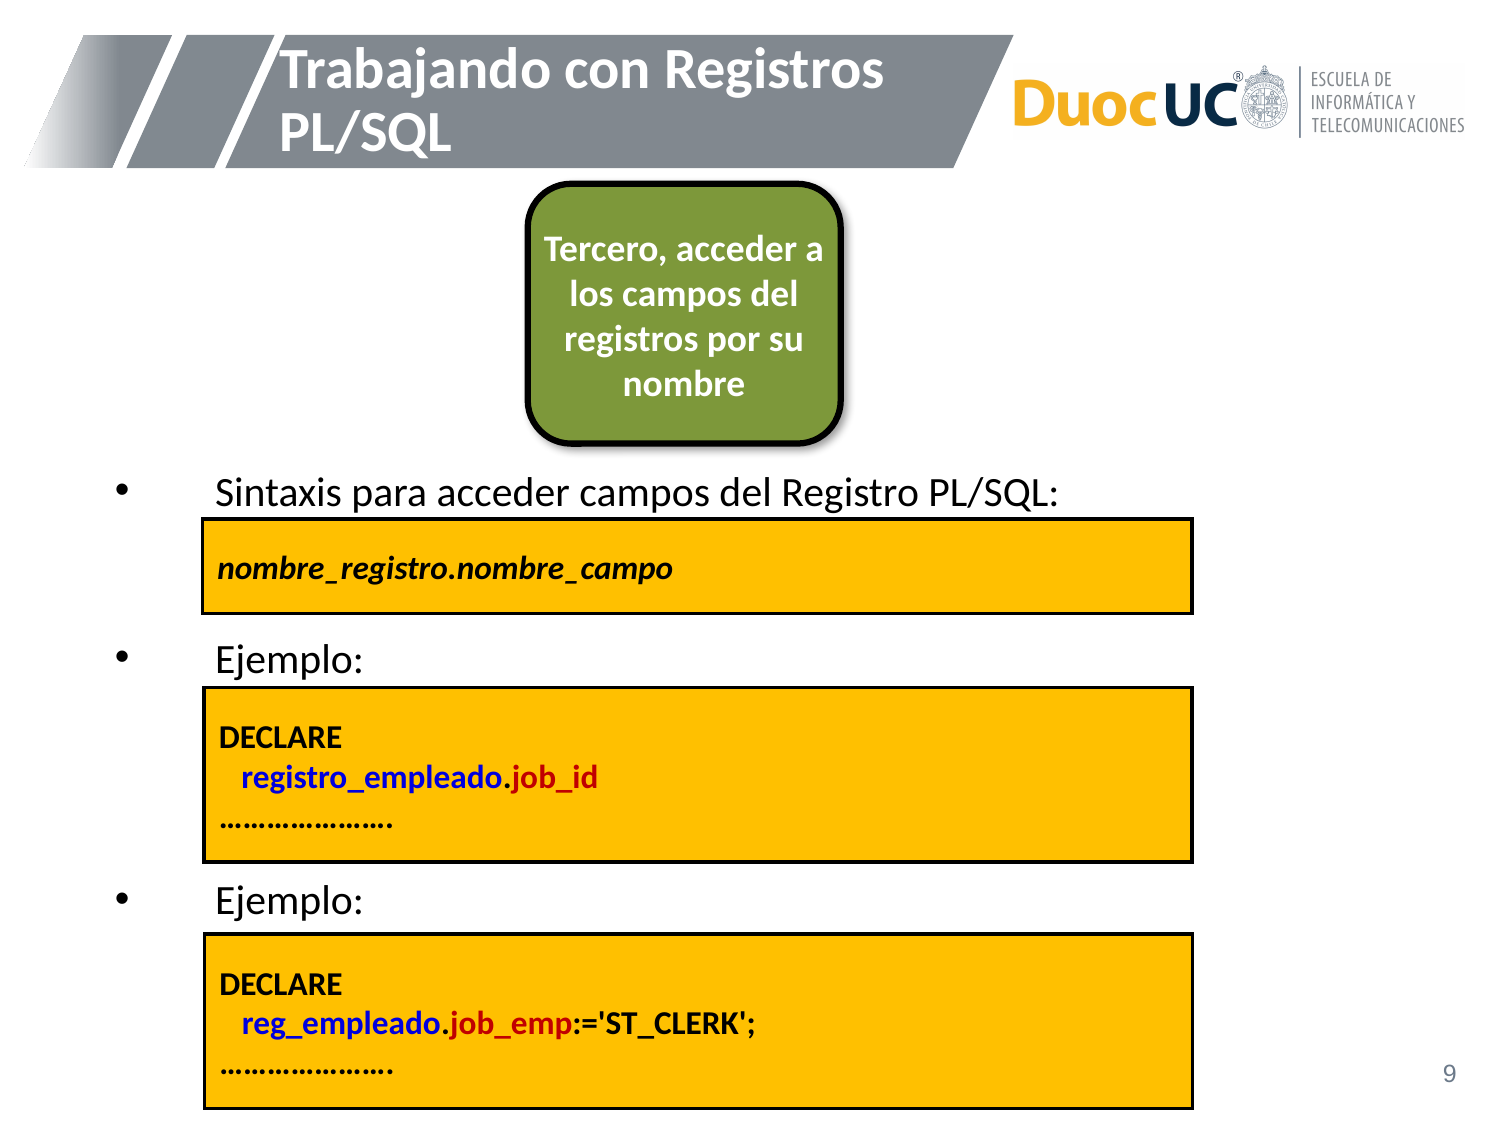

# Trabajando con Registros PL/SQL
Tercero, acceder a los campos del registros por su nombre

Sintaxis para acceder campos del Registro PL/SQL:

Ejemplo:

Ejemplo:

nombre_registro.nombre_campo

DECLARE
   registro_empleado.job_id
………………….

DECLARE
   reg_empleado.job_emp:='ST_CLERK';
………………….